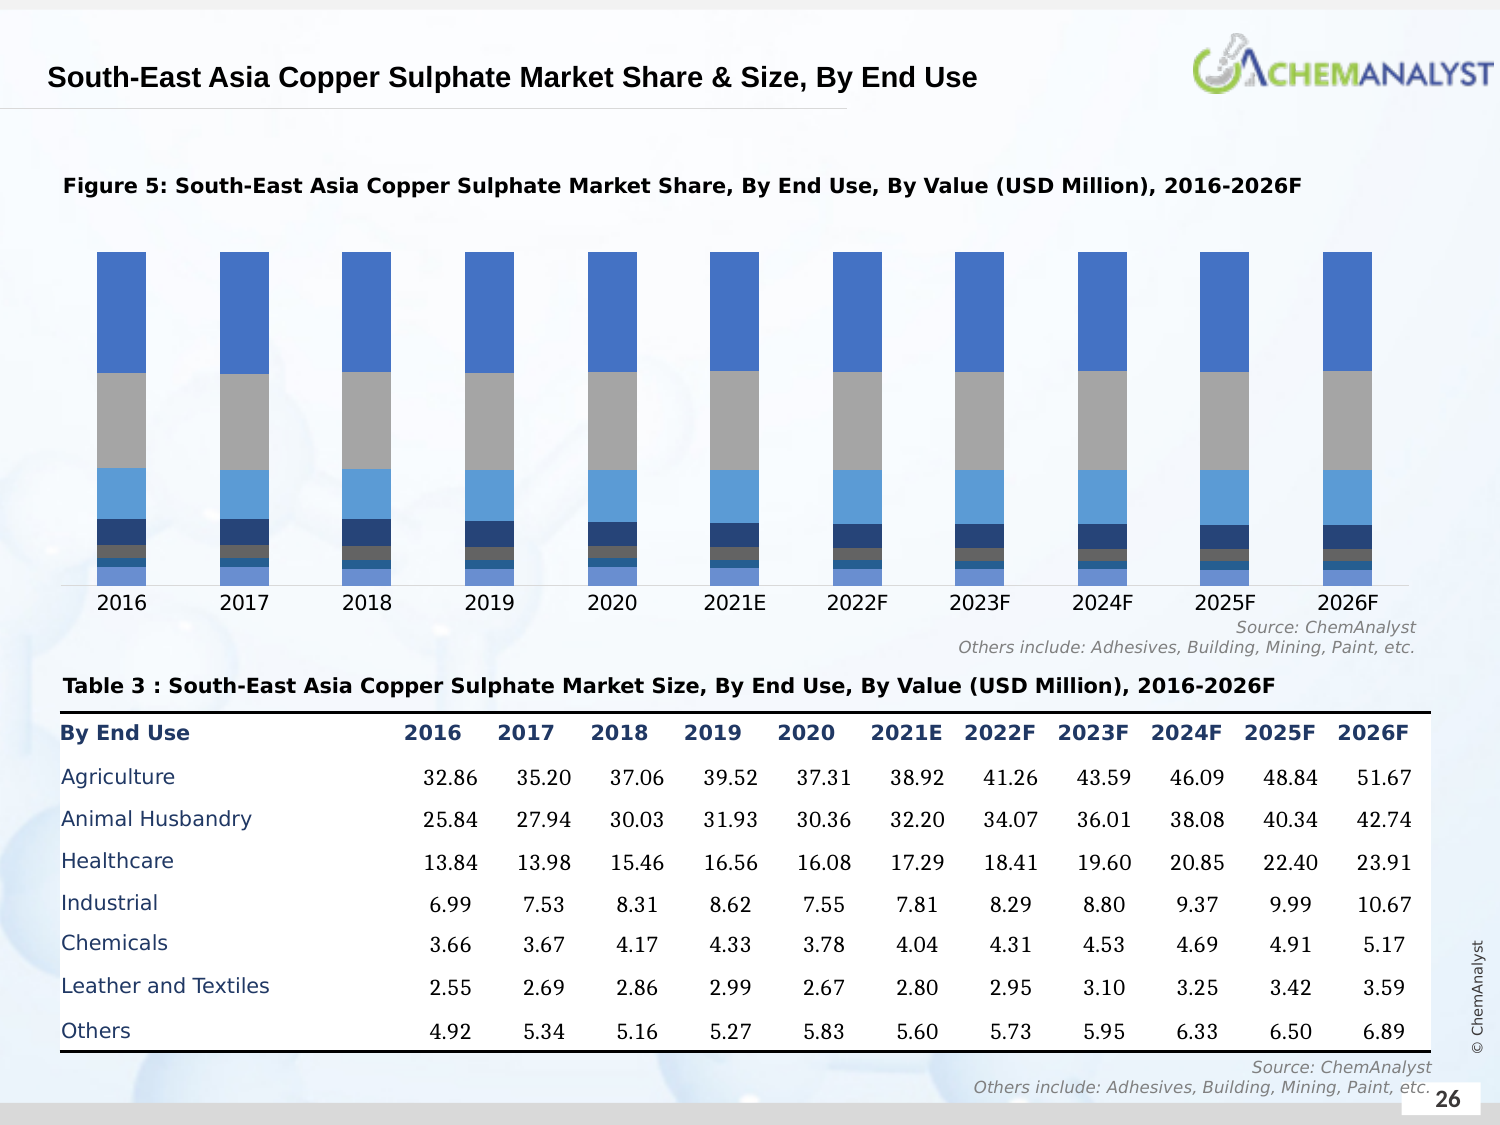

South-East Asia Copper Sulphate Market Share & Size, By End Use
Figure 5: South-East Asia Copper Sulphate Market Share, By End Use, By Value (USD Million), 2016-2026F

### Chart

| Category | Others | Leather and Textiles | Chemicals | Industrial | Healthcare | Animal Husbandry | Agriculture |
|---|---|---|---|---|---|---|---|
| 2016 | 0.0543 | 0.0281 | 0.0404 | 0.0771 | 0.1527 | 0.285 | 0.3624 |
| 2017 | 0.0555 | 0.028 | 0.0381 | 0.0782 | 0.1451 | 0.2899 | 0.3653 |
| 2018 | 0.0501 | 0.0278 | 0.0404 | 0.0807 | 0.15 | 0.2914 | 0.3596 |
| 2019 | 0.0482 | 0.0274 | 0.0397 | 0.0789 | 0.1516 | 0.2923 | 0.3618 |
| 2020 | 0.0562 | 0.0258 | 0.0365 | 0.0729 | 0.1552 | 0.2931 | 0.3602 |
| 2021E | 0.0516 | 0.0258 | 0.0372 | 0.0719 | 0.1591 | 0.2963 | 0.3582 |
| 2022F | 0.0499 | 0.0256 | 0.0375 | 0.0721 | 0.16 | 0.2962 | 0.3587 |
| 2023F | 0.049 | 0.0255 | 0.0373 | 0.0724 | 0.1612 | 0.2962 | 0.3585 |
| 2024F | 0.0492 | 0.0253 | 0.0365 | 0.0729 | 0.1621 | 0.2959 | 0.3582 |
| 2025F | 0.0477 | 0.025 | 0.036 | 0.0732 | 0.1642 | 0.2957 | 0.3581 |
| 2026F | 0.0476 | 0.0248 | 0.0358 | 0.0738 | 0.1653 | 0.2955 | 0.3572 |
Source: ChemAnalyst
Others include: Adhesives, Building, Mining, Paint, etc.
Table 3 : South-East Asia Copper Sulphate Market Size, By End Use, By Value (USD Million), 2016-2026F
| By End Use | 2016 | 2017 | 2018 | 2019 | 2020 | 2021E | 2022F | 2023F | 2024F | 2025F | 2026F |
| --- | --- | --- | --- | --- | --- | --- | --- | --- | --- | --- | --- |
| Agriculture | 32.86 | 35.20 | 37.06 | 39.52 | 37.31 | 38.92 | 41.26 | 43.59 | 46.09 | 48.84 | 51.67 |
| Animal Husbandry | 25.84 | 27.94 | 30.03 | 31.93 | 30.36 | 32.20 | 34.07 | 36.01 | 38.08 | 40.34 | 42.74 |
| Healthcare | 13.84 | 13.98 | 15.46 | 16.56 | 16.08 | 17.29 | 18.41 | 19.60 | 20.85 | 22.40 | 23.91 |
| Industrial | 6.99 | 7.53 | 8.31 | 8.62 | 7.55 | 7.81 | 8.29 | 8.80 | 9.37 | 9.99 | 10.67 |
| Chemicals | 3.66 | 3.67 | 4.17 | 4.33 | 3.78 | 4.04 | 4.31 | 4.53 | 4.69 | 4.91 | 5.17 |
| Leather and Textiles | 2.55 | 2.69 | 2.86 | 2.99 | 2.67 | 2.80 | 2.95 | 3.10 | 3.25 | 3.42 | 3.59 |
| Others | 4.92 | 5.34 | 5.16 | 5.27 | 5.83 | 5.60 | 5.73 | 5.95 | 6.33 | 6.50 | 6.89 |
Source: ChemAnalyst
Others include: Adhesives, Building, Mining, Paint, etc.